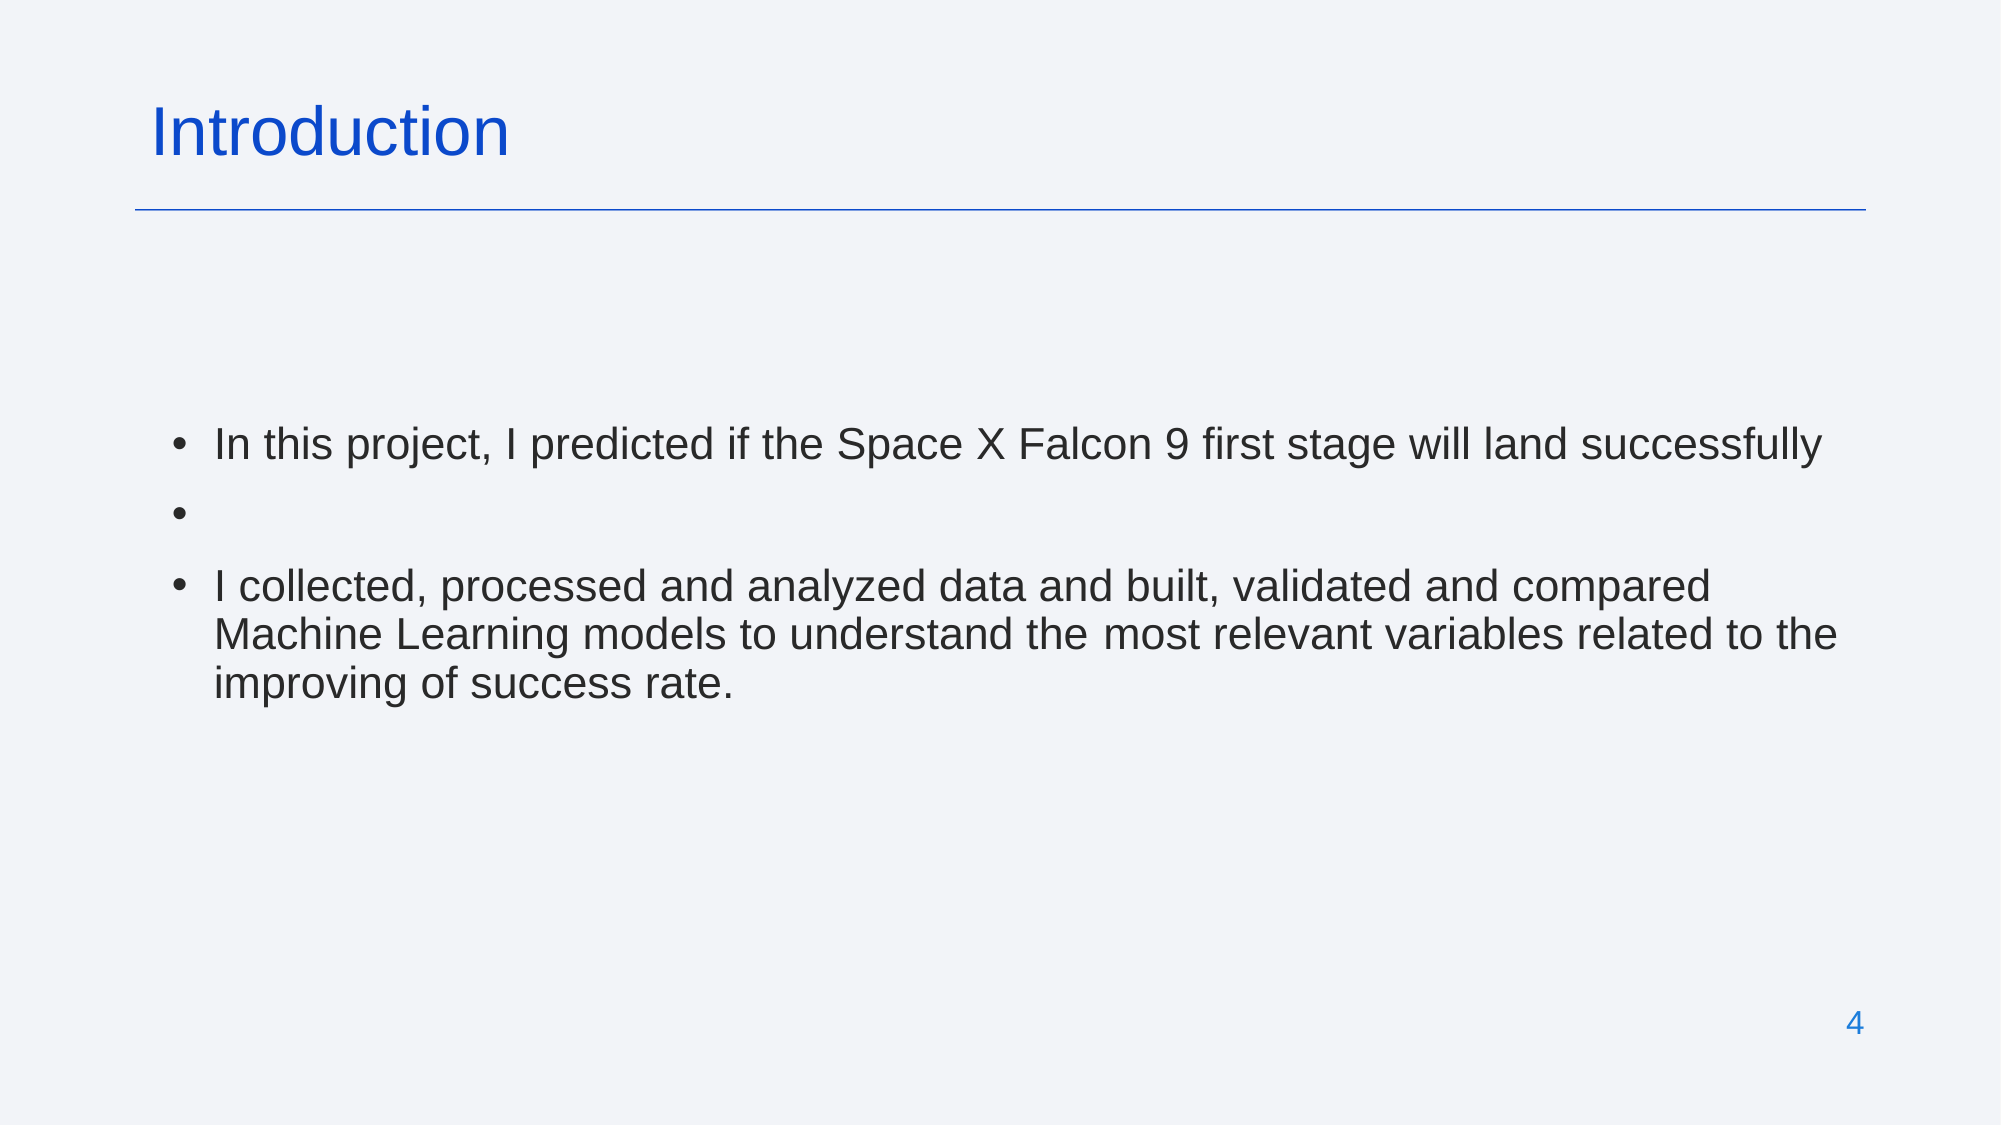

Introduction
In this project, I predicted if the Space X Falcon 9 first stage will land successfully

I collected, processed and analyzed data and built, validated and compared Machine Learning models to understand the most relevant variables related to the improving of success rate.
4